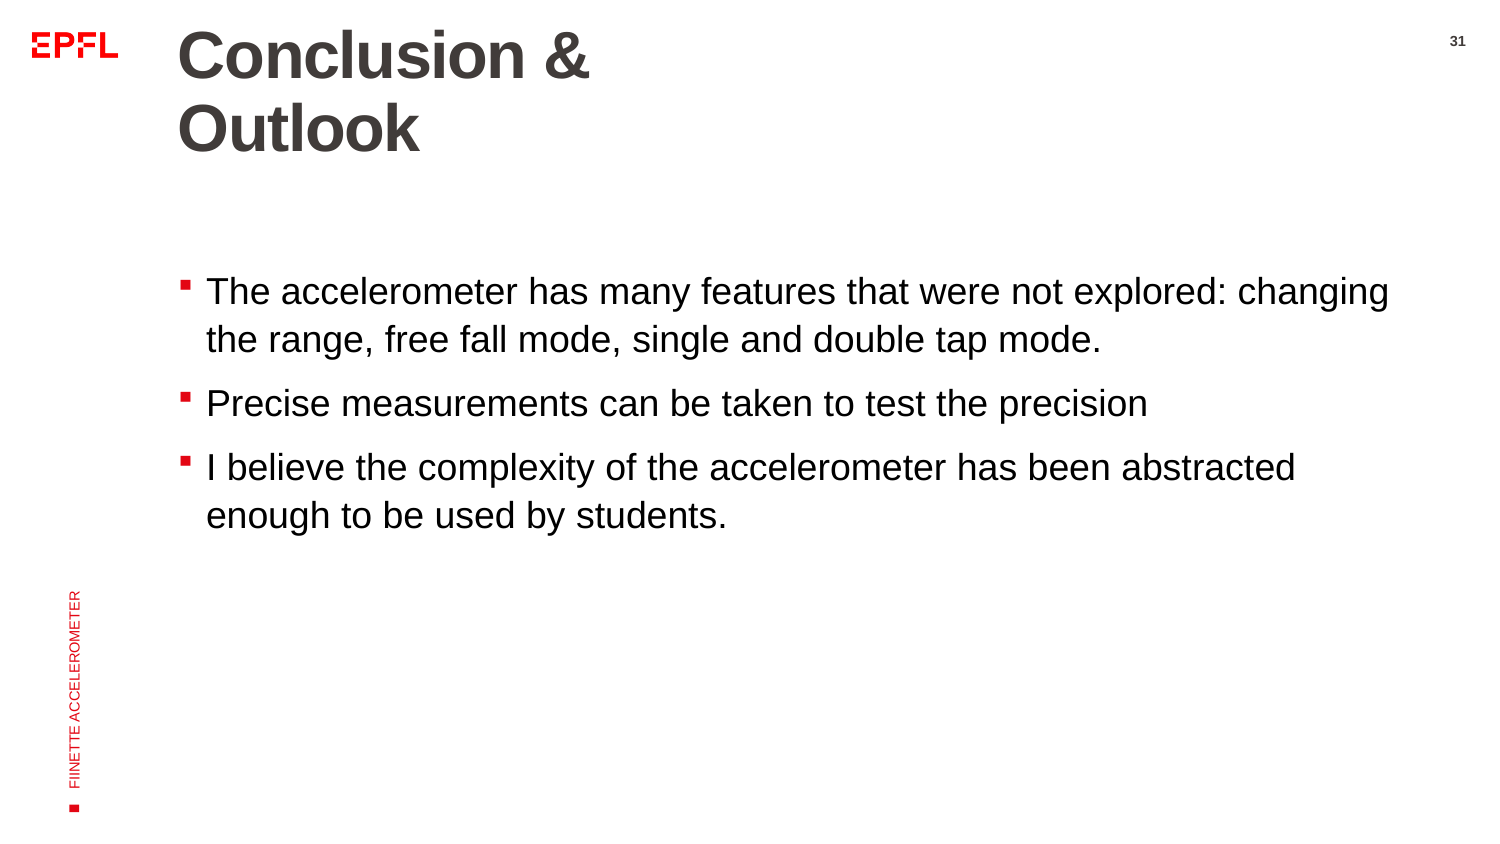

# Conclusion & Outlook
31
The accelerometer has many features that were not explored: changing the range, free fall mode, single and double tap mode.
Precise measurements can be taken to test the precision
I believe the complexity of the accelerometer has been abstracted enough to be used by students.

FIINETTE ACCELEROMETER